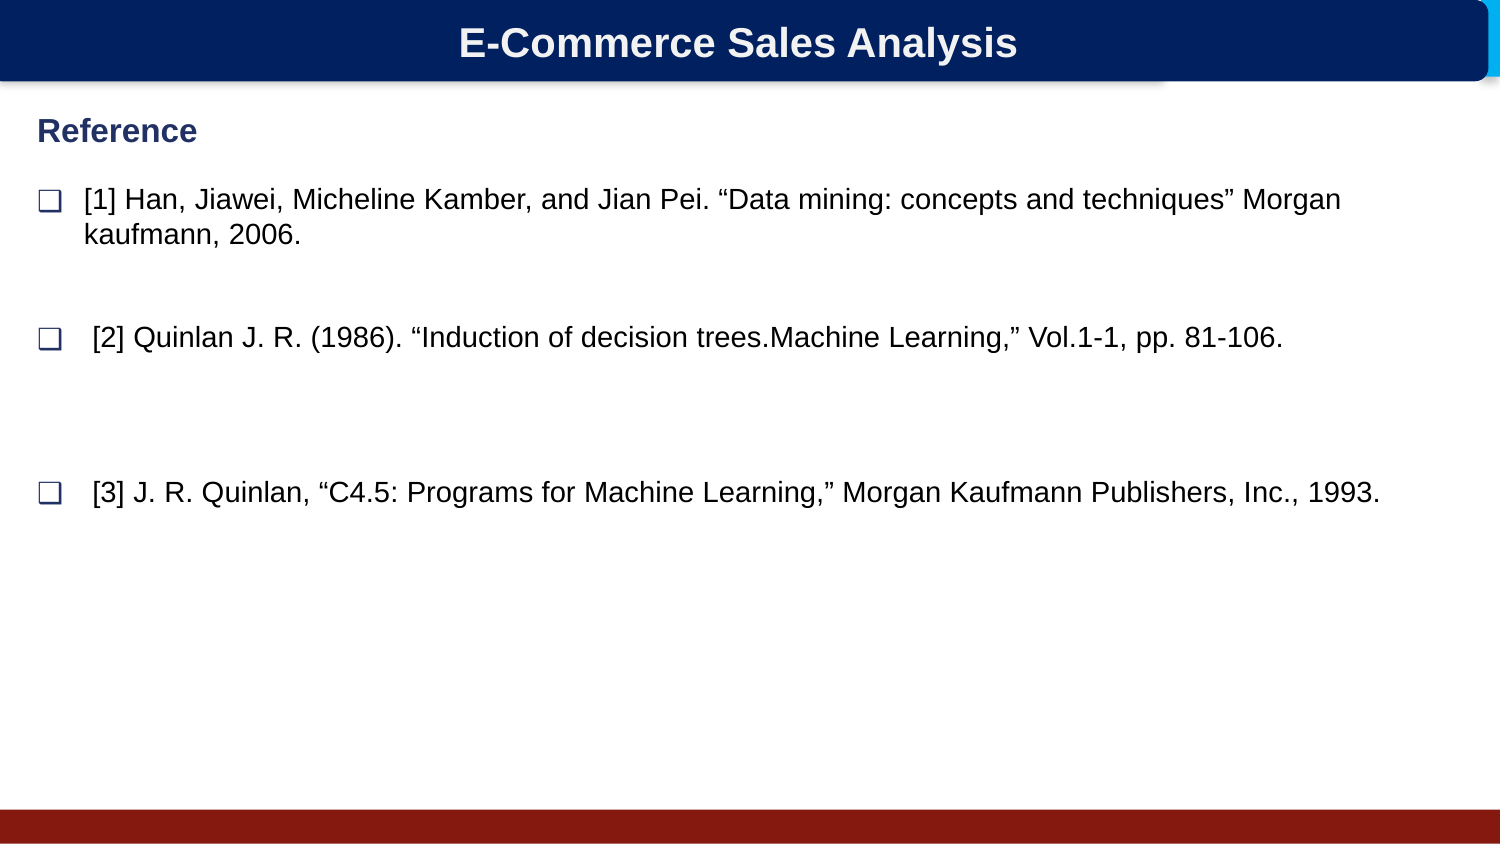

E-Commerce Sales Analysis
Reference
[1] Han, Jiawei, Micheline Kamber, and Jian Pei. “Data mining: concepts and techniques” Morgan kaufmann, 2006.

 [2] Quinlan J. R. (1986). “Induction of decision trees.Machine Learning,” Vol.1-1, pp. 81-106.

 [3] J. R. Quinlan, “C4.5: Programs for Machine Learning,” Morgan Kaufmann Publishers, Inc., 1993.